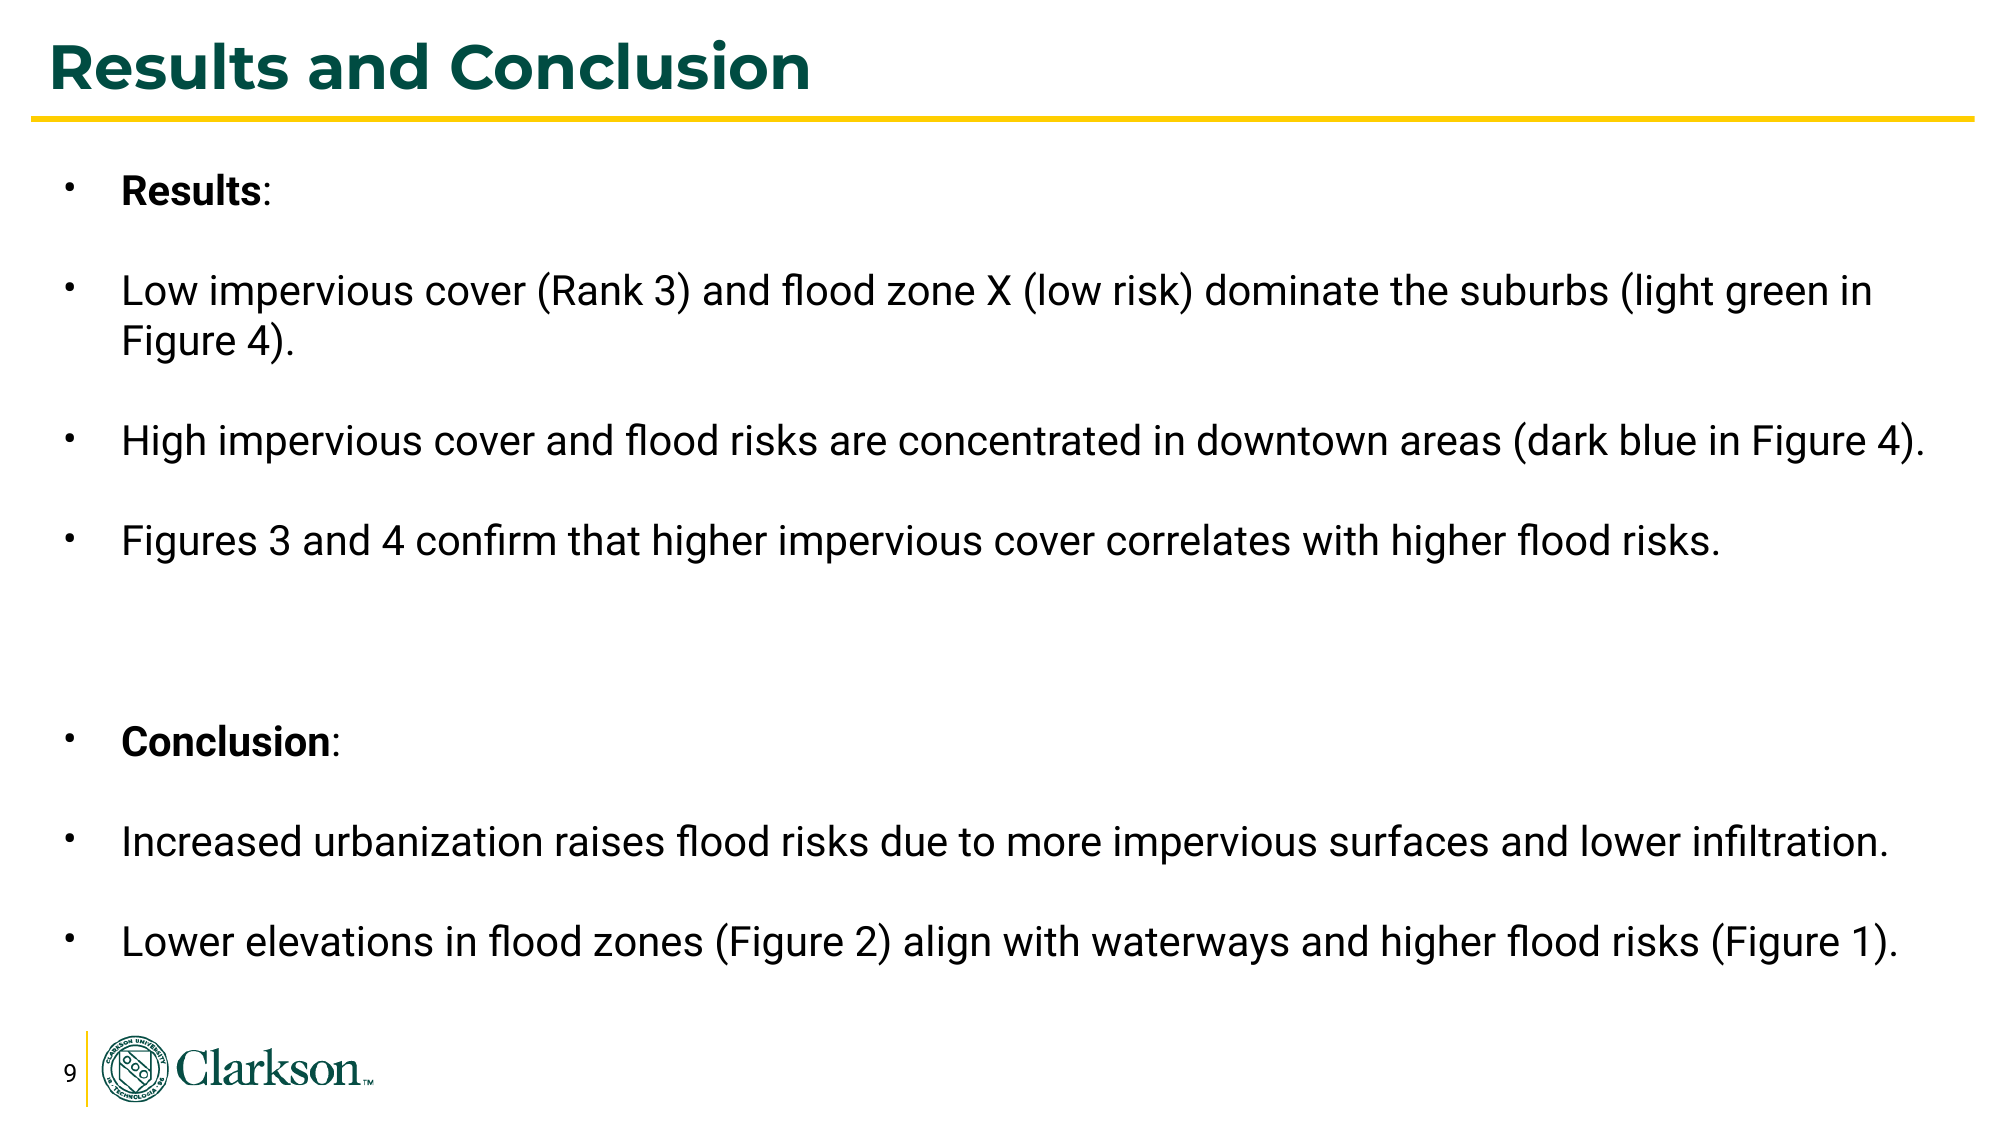

# Results and Conclusion
Results:

Low impervious cover (Rank 3) and flood zone X (low risk) dominate the suburbs (light green in Figure 4).

High impervious cover and flood risks are concentrated in downtown areas (dark blue in Figure 4).

Figures 3 and 4 confirm that higher impervious cover correlates with higher flood risks.

Conclusion:

Increased urbanization raises flood risks due to more impervious surfaces and lower infiltration.

Lower elevations in flood zones (Figure 2) align with waterways and higher flood risks (Figure 1).